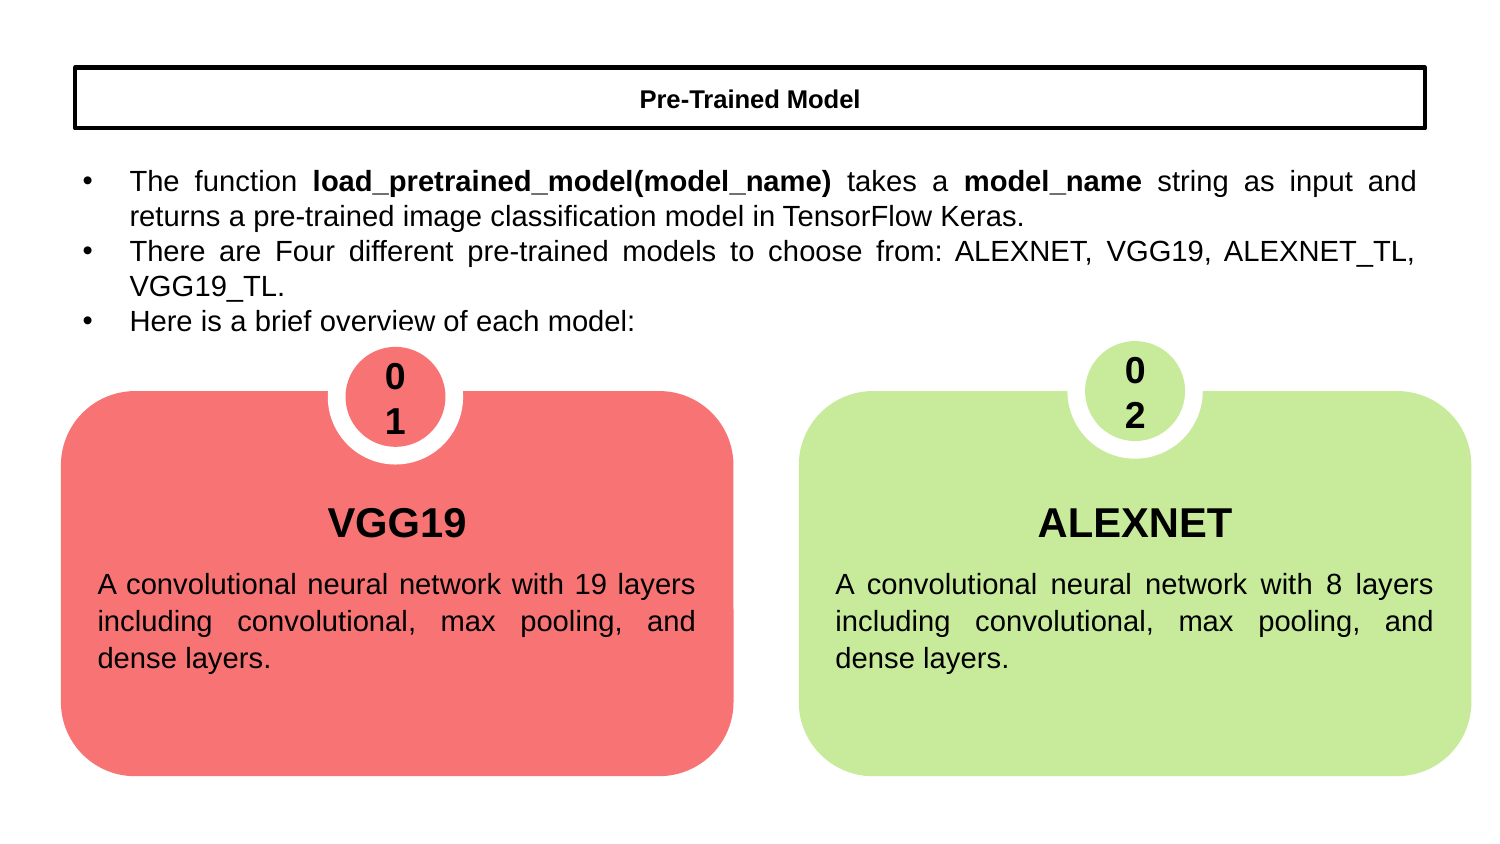

# Pre-Trained Model
The function load_pretrained_model(model_name) takes a model_name string as input and returns a pre-trained image classification model in TensorFlow Keras.
There are Four different pre-trained models to choose from: ALEXNET, VGG19, ALEXNET_TL, VGG19_TL.
Here is a brief overview of each model:

02
01
VGG19
A convolutional neural network with 19 layers including convolutional, max pooling, and dense layers.
ALEXNET
A convolutional neural network with 8 layers including convolutional, max pooling, and dense layers.